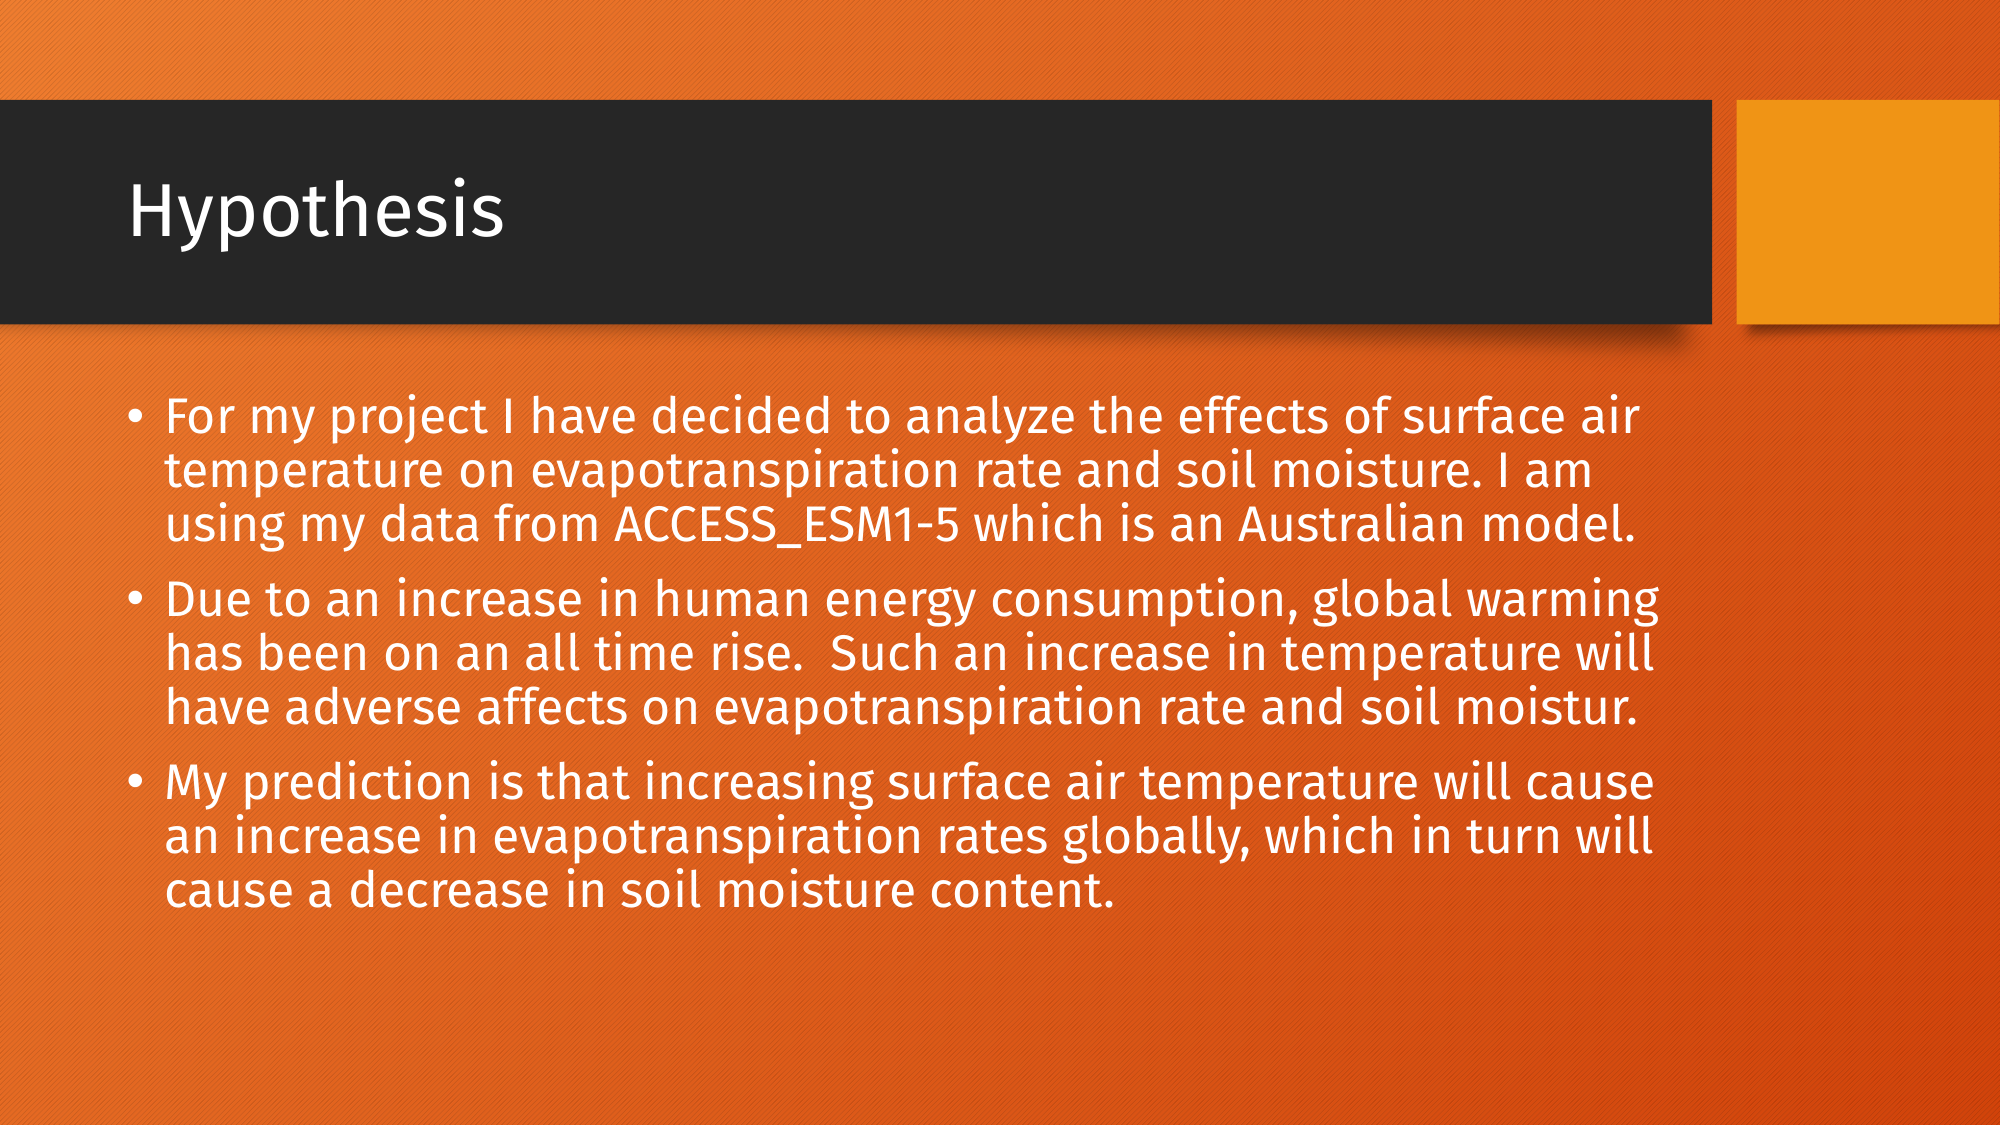

# Hypothesis
For my project I have decided to analyze the effects of surface air temperature on evapotranspiration rate and soil moisture. I am using my data from ACCESS_ESM1-5 which is an Australian model.
Due to an increase in human energy consumption, global warming has been on an all time rise.  Such an increase in temperature will have adverse affects on evapotranspiration rate and soil moistur.
My prediction is that increasing surface air temperature will cause an increase in evapotranspiration rates globally, which in turn will cause a decrease in soil moisture content.